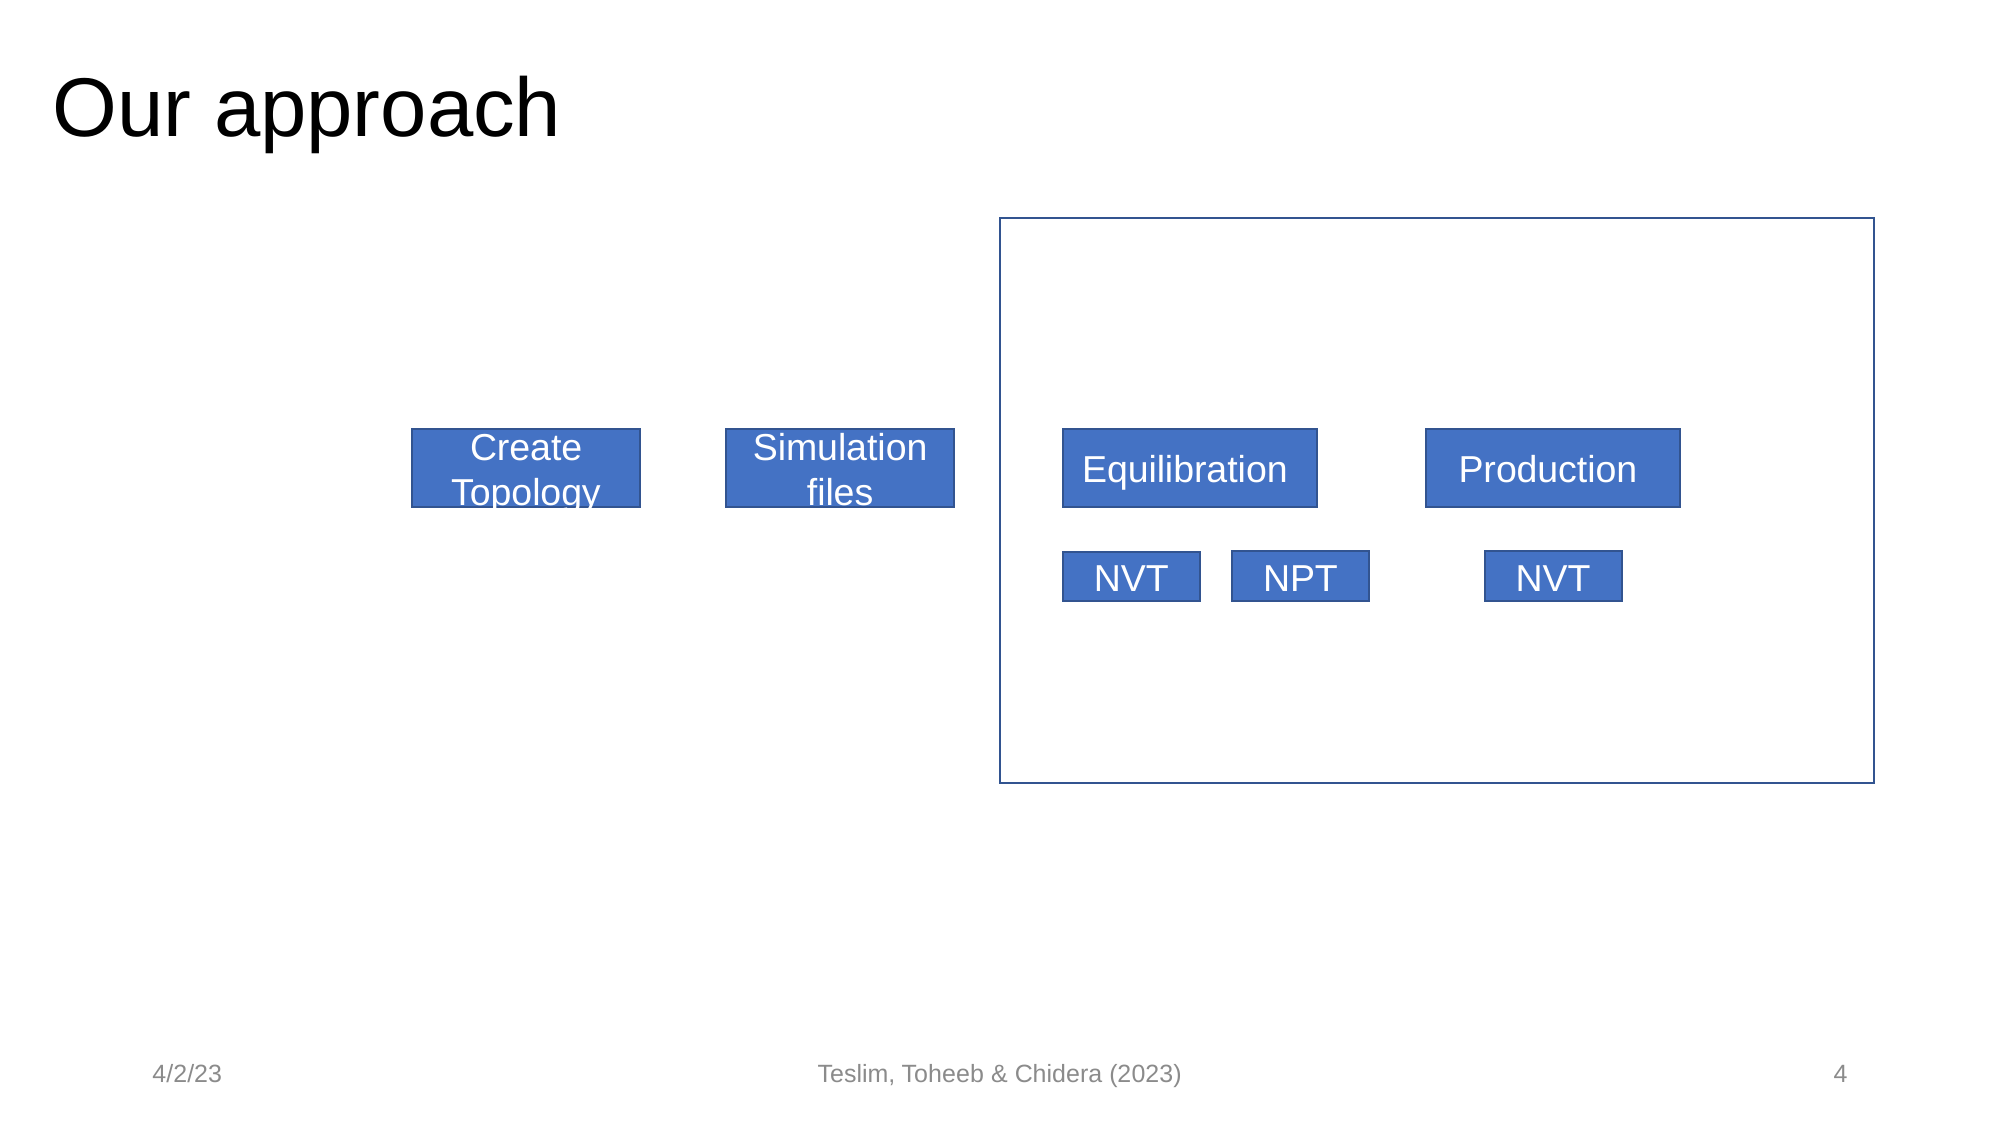

# Our approach
MD
Equilibration
Production
Simulation files
Create Topology
NVT
NPT
NVT
4/2/23
Teslim, Toheeb & Chidera (2023)
4